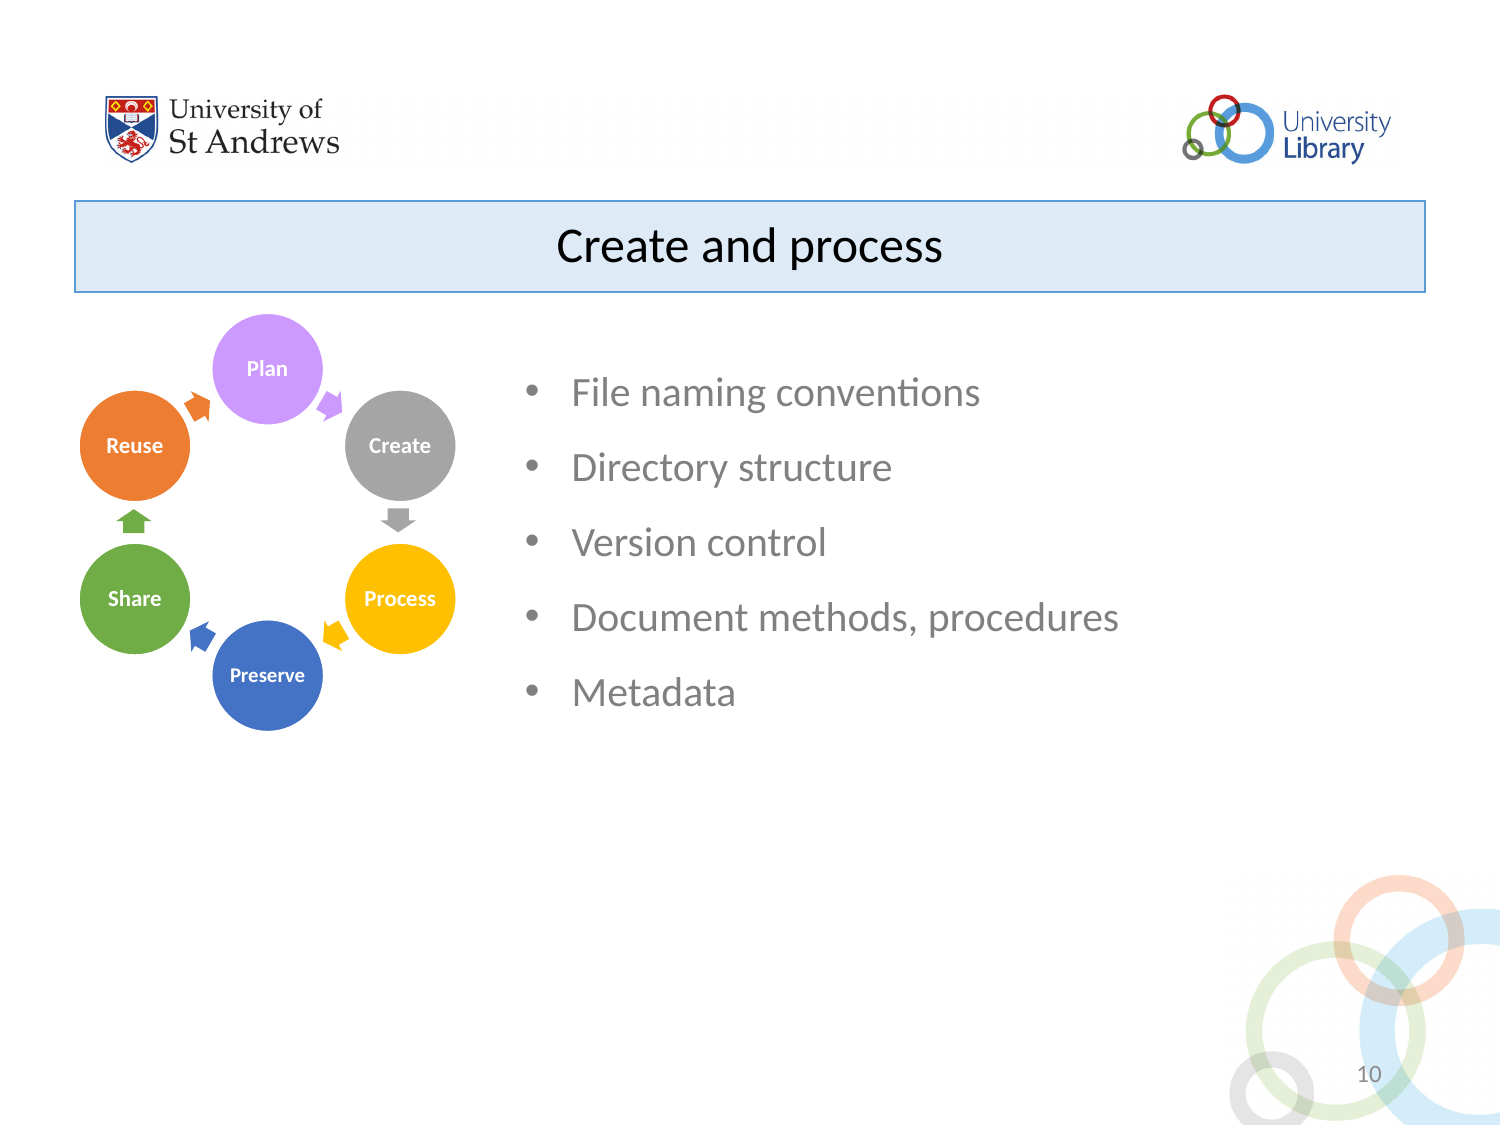

Create and process
Plan
File naming conventions
Directory structure
Version control
Document methods, procedures
Metadata

Reuse
Create

Share
Process

Preserve
10